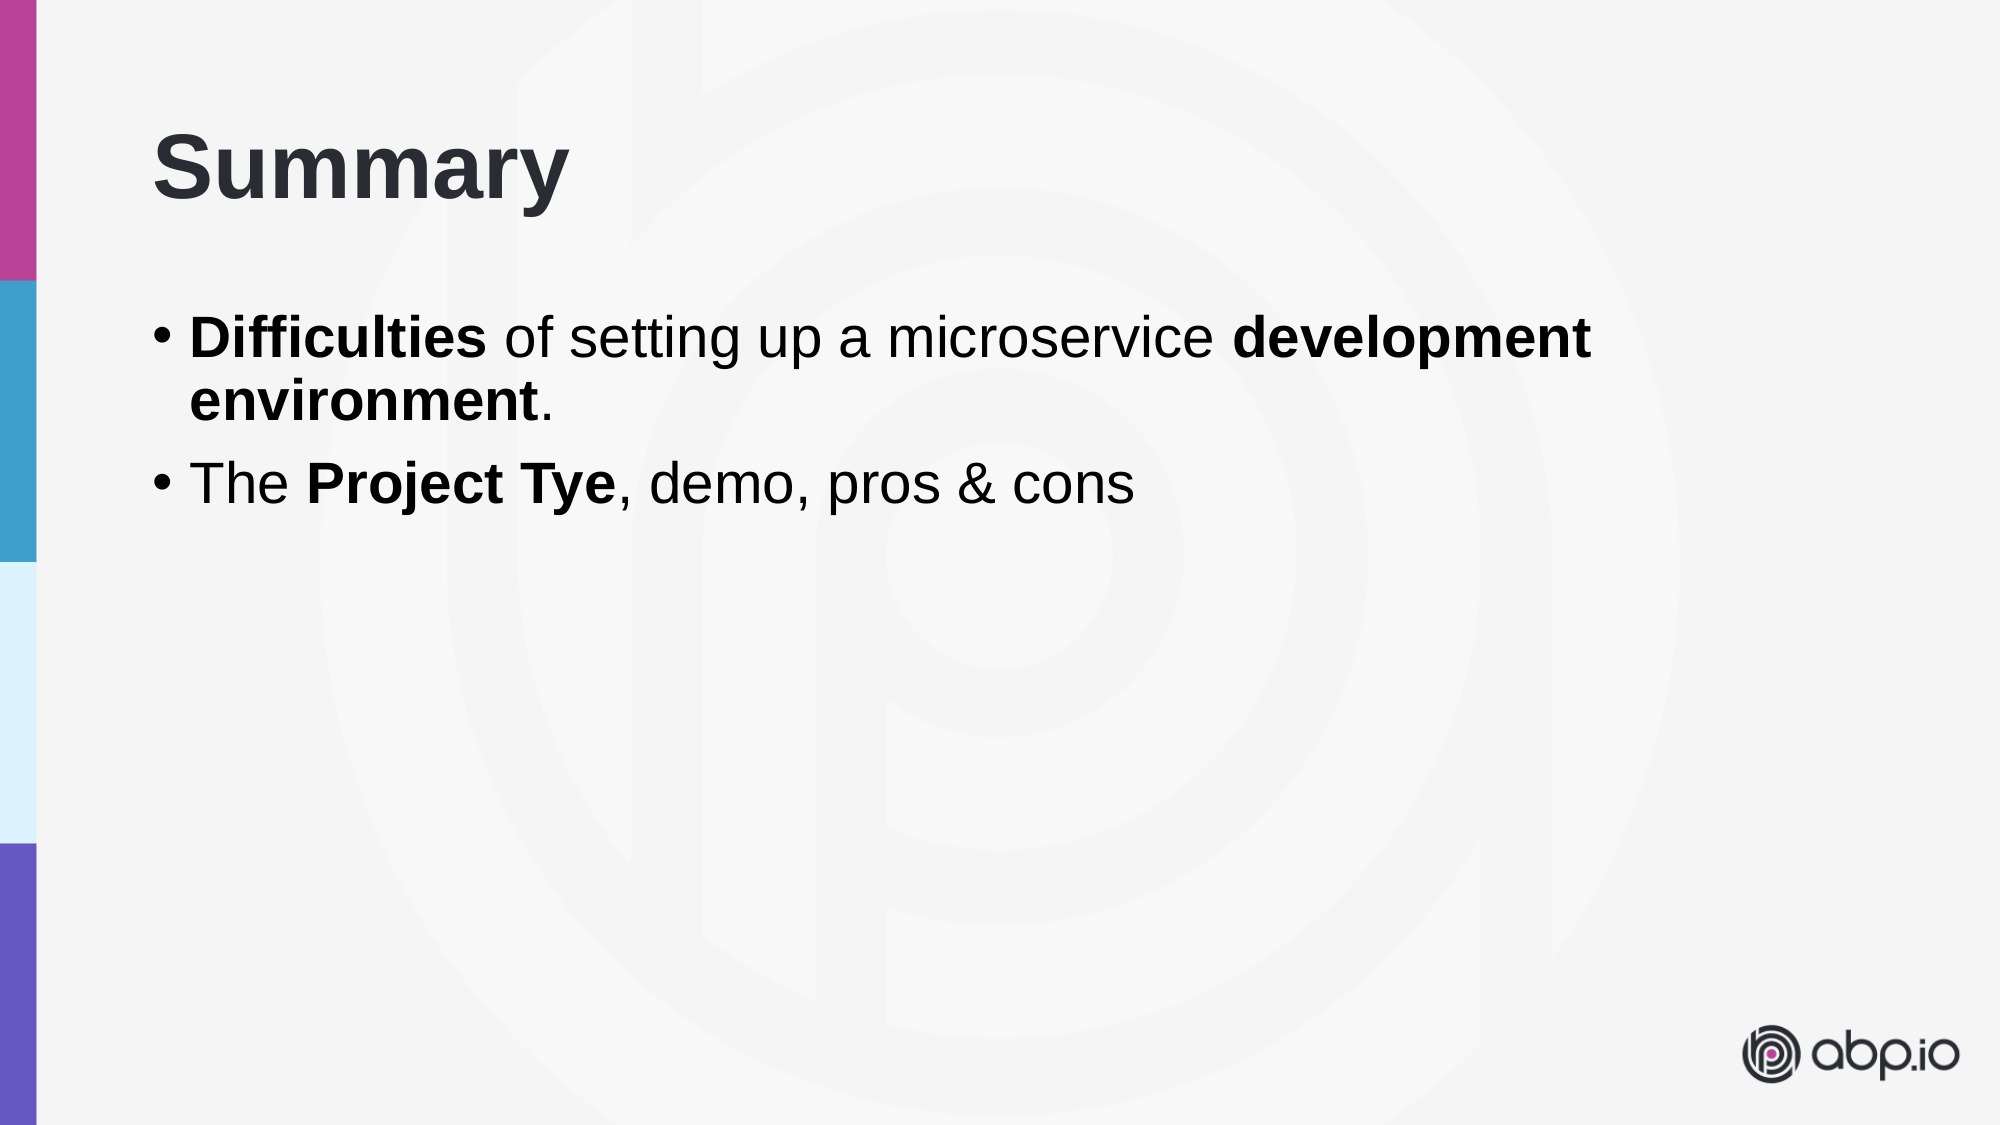

# Summary
Difficulties of setting up a microservice development environment.
The Project Tye, demo, pros & cons